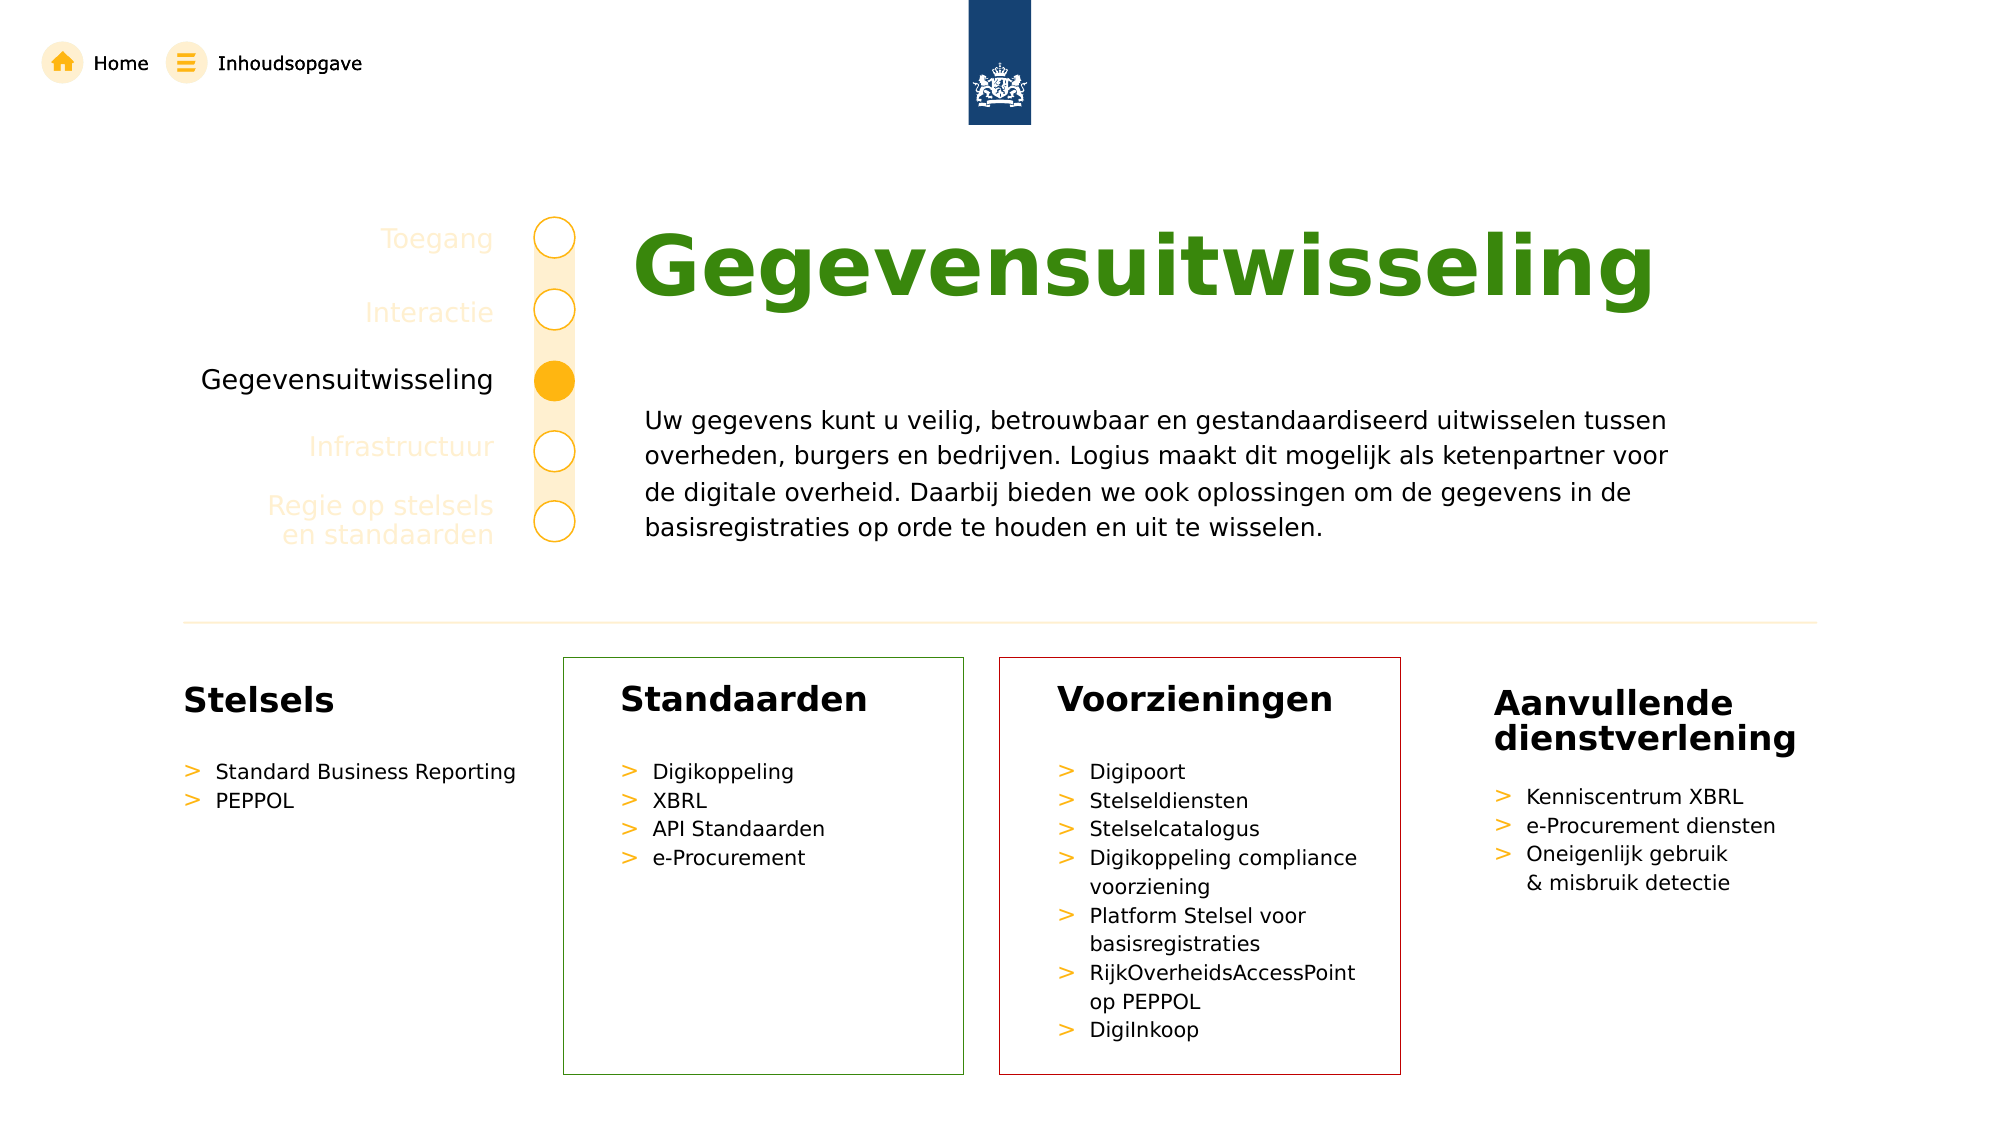

# Gegevensuitwisseling
Toegang
Interactie
Gegevensuitwisseling
Uw gegevens kunt u veilig, betrouwbaar en gestandaardiseerd uitwisselen tussen overheden, burgers en bedrijven. Logius maakt dit mogelijk als ketenpartner voor
de digitale overheid. Daarbij bieden we ook oplossingen om de gegevens in de basisregistraties op orde te houden en uit te wisselen.
Infrastructuur
Regie op stelsels
en standaarden

Standaarden

Voorzieningen
Aanvullende dienstverlening
Stelsels
Standard Business Reporting
PEPPOL
Digikoppeling
XBRL
API Standaarden
e-Procurement
Digipoort
Stelseldiensten
Stelselcatalogus
Digikoppeling compliance voorziening
Platform Stelsel voor basisregistraties
RijkOverheidsAccessPoint
op PEPPOL
DigiInkoop

Kenniscentrum XBRL
e-Procurement diensten
Oneigenlijk gebruik
& misbruik detectie